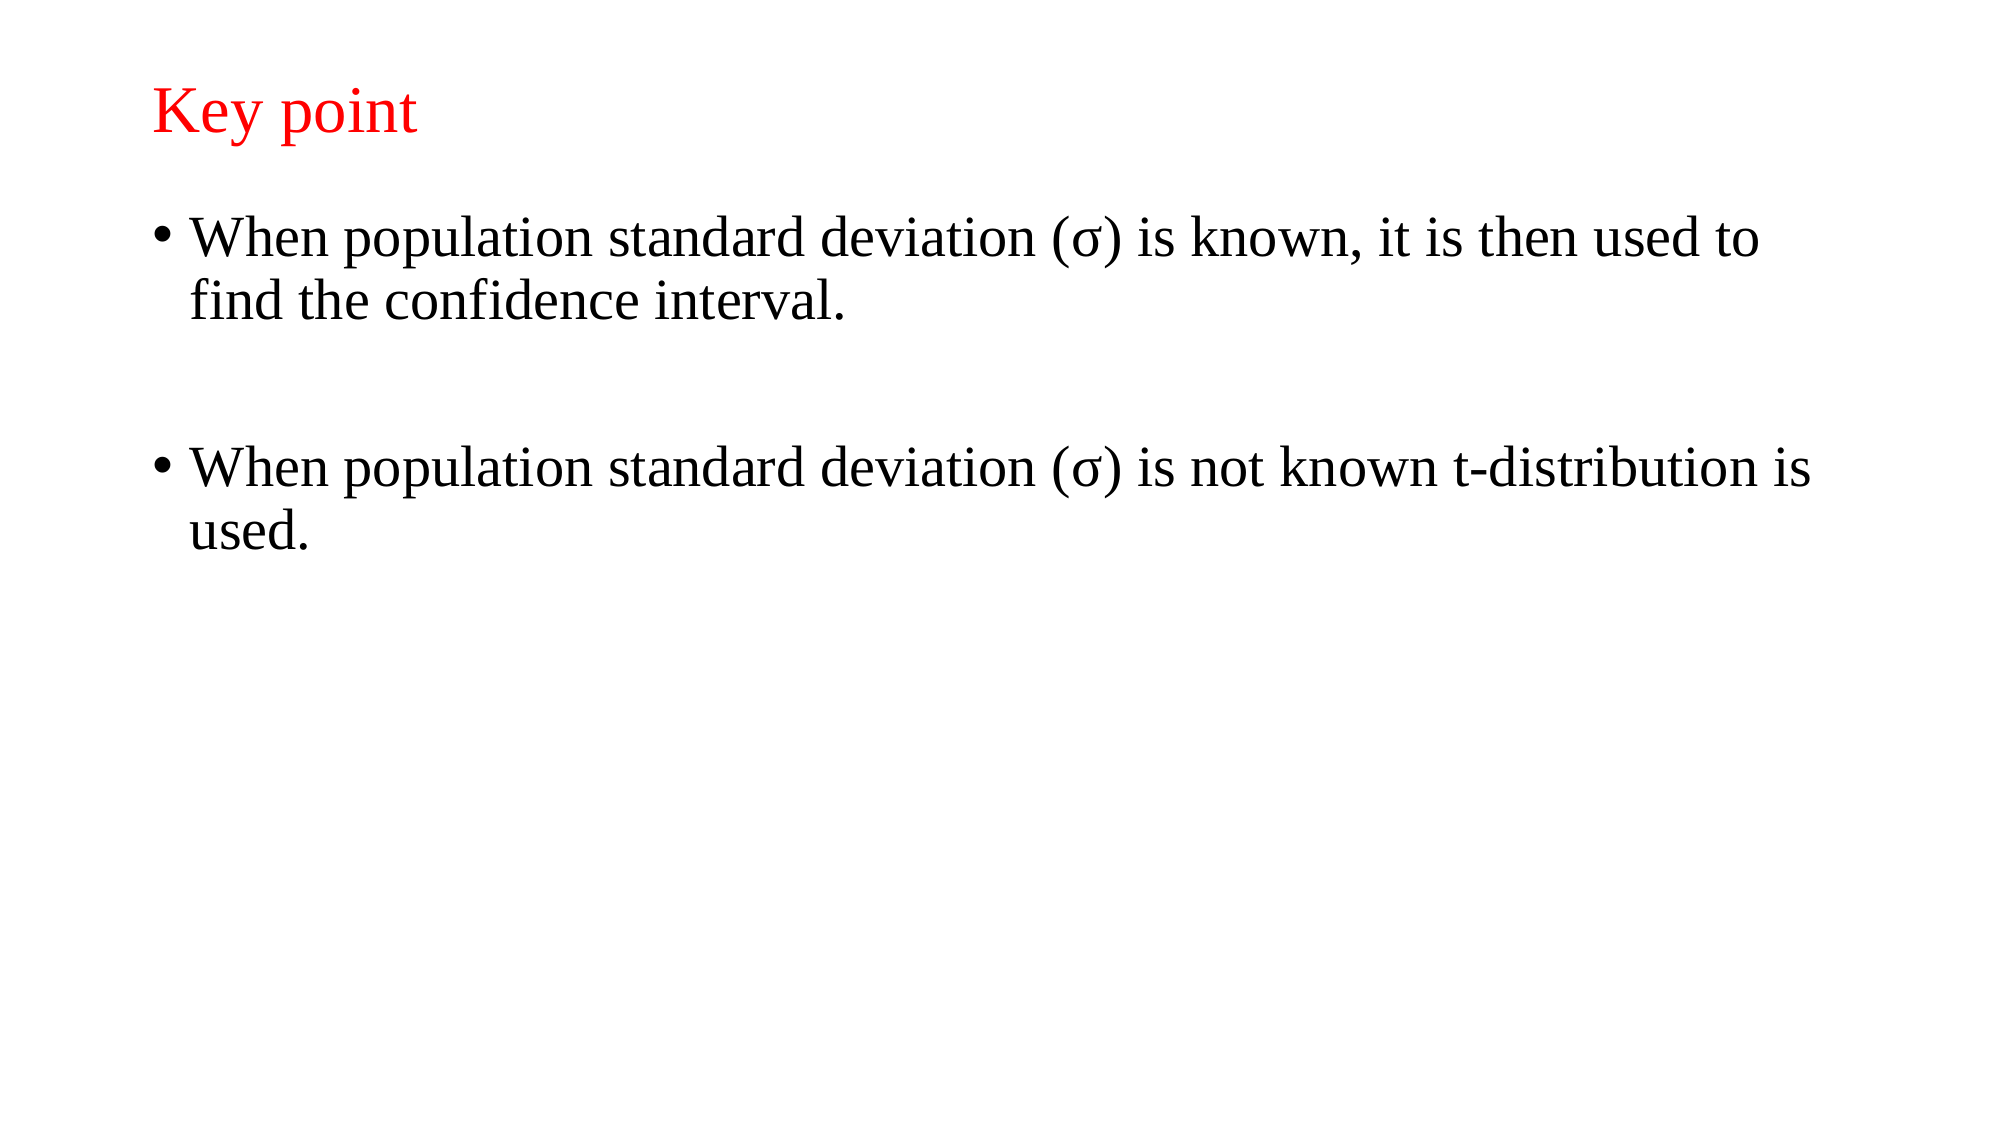

# Key point
When population standard deviation (σ) is known, it is then used to find the confidence interval.

When population standard deviation (σ) is not known t-distribution is used.